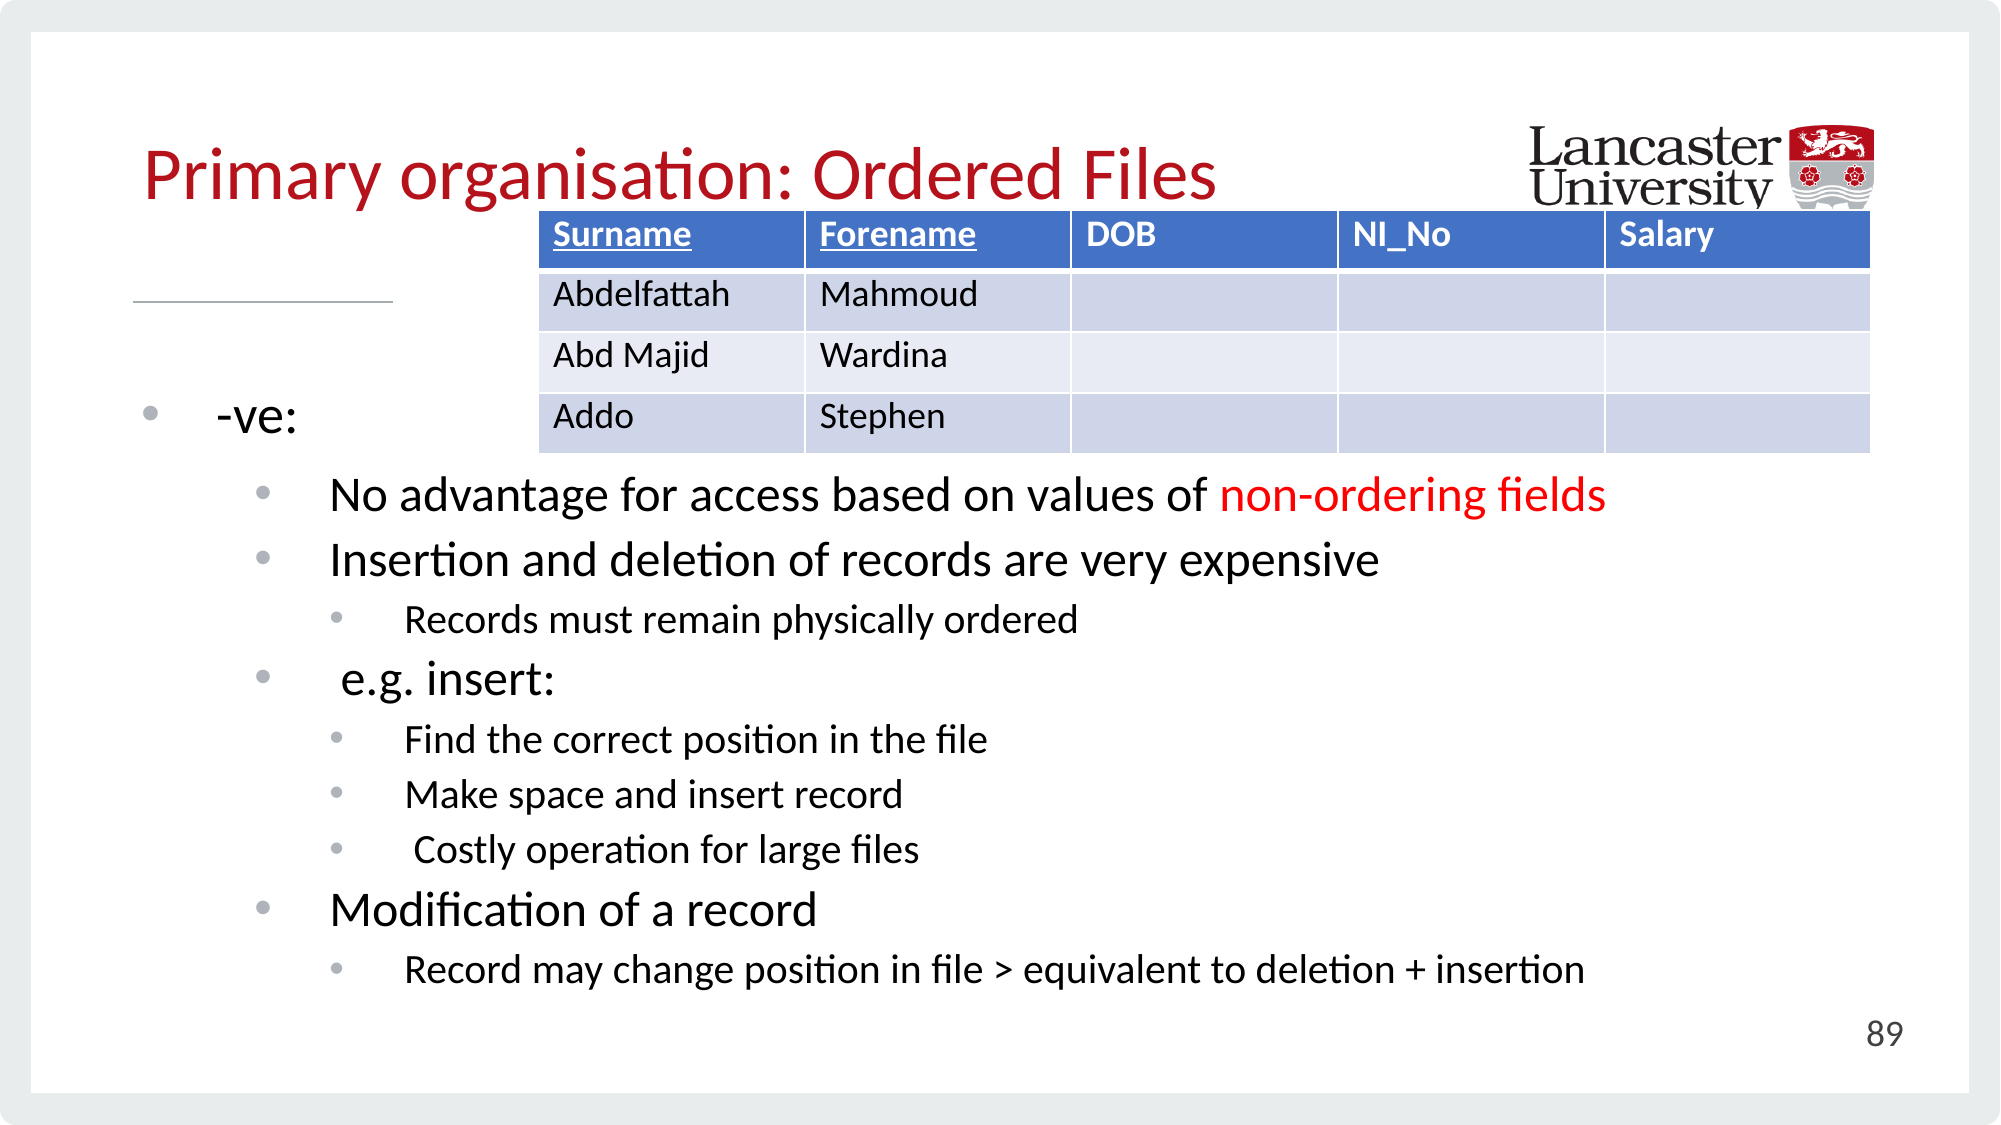

# Primary organisation: Ordered Files
| Surname | Forename | DOB | NI\_No | Salary |
| --- | --- | --- | --- | --- |
| Abdelfattah | Mahmoud |  |  |  |
| Abd Majid | Wardina |  |  |  |
| Addo | Stephen |  |  |  |
-ve:
No advantage for access based on values of non-ordering fields
Insertion and deletion of records are very expensive
Records must remain physically ordered
 e.g. insert:
Find the correct position in the file
Make space and insert record
 Costly operation for large files
Modification of a record
Record may change position in file > equivalent to deletion + insertion

89